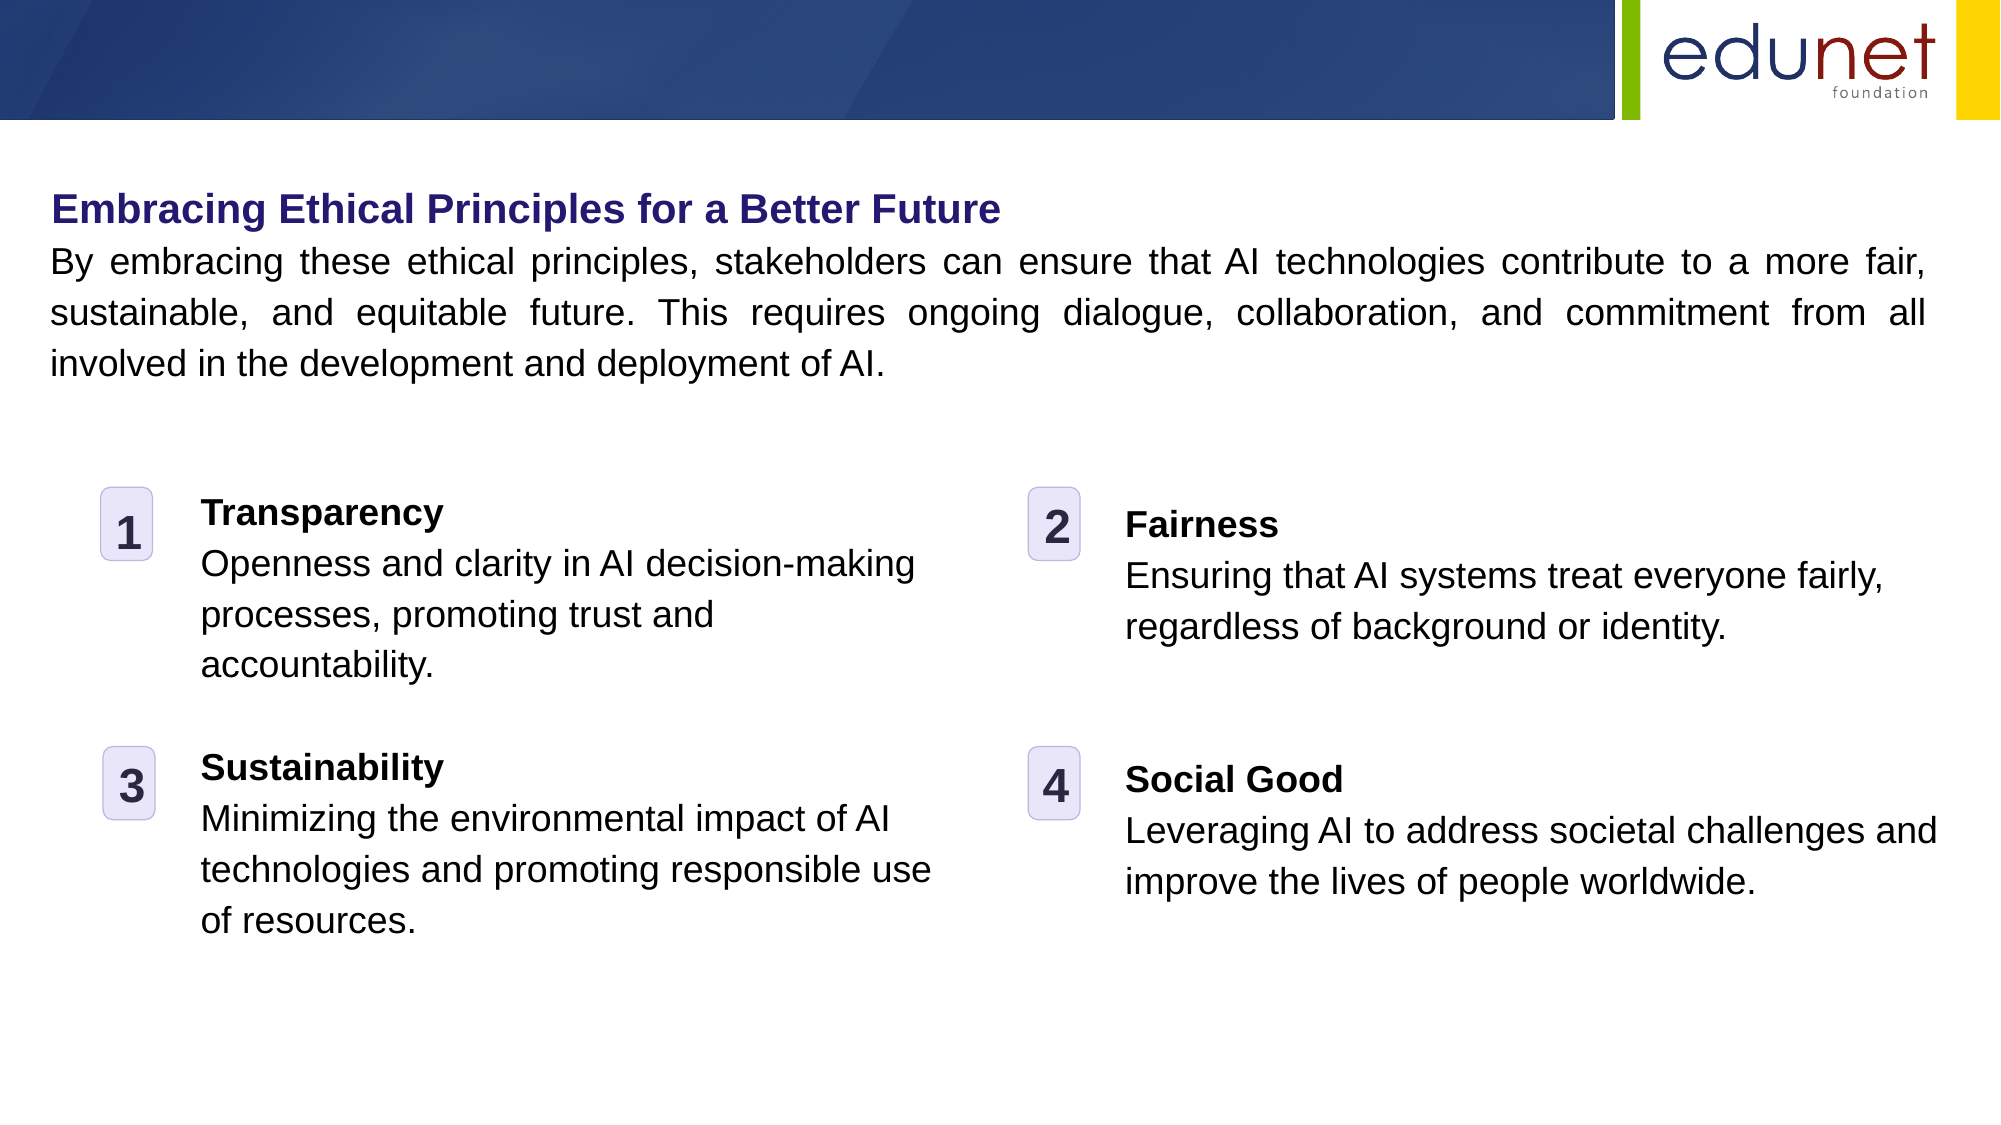

Embracing Ethical Principles for a Better Future
By embracing these ethical principles, stakeholders can ensure that AI technologies contribute to a more fair, sustainable, and equitable future. This requires ongoing dialogue, collaboration, and commitment from all involved in the development and deployment of AI.
Transparency
Openness and clarity in AI decision-making processes, promoting trust and accountability.

Sustainability
Minimizing the environmental impact of AI technologies and promoting responsible use of resources.

Fairness
Ensuring that AI systems treat everyone fairly, regardless of background or identity.

Social Good
Leveraging AI to address societal challenges and improve the lives of people worldwide.

2
1

3
4